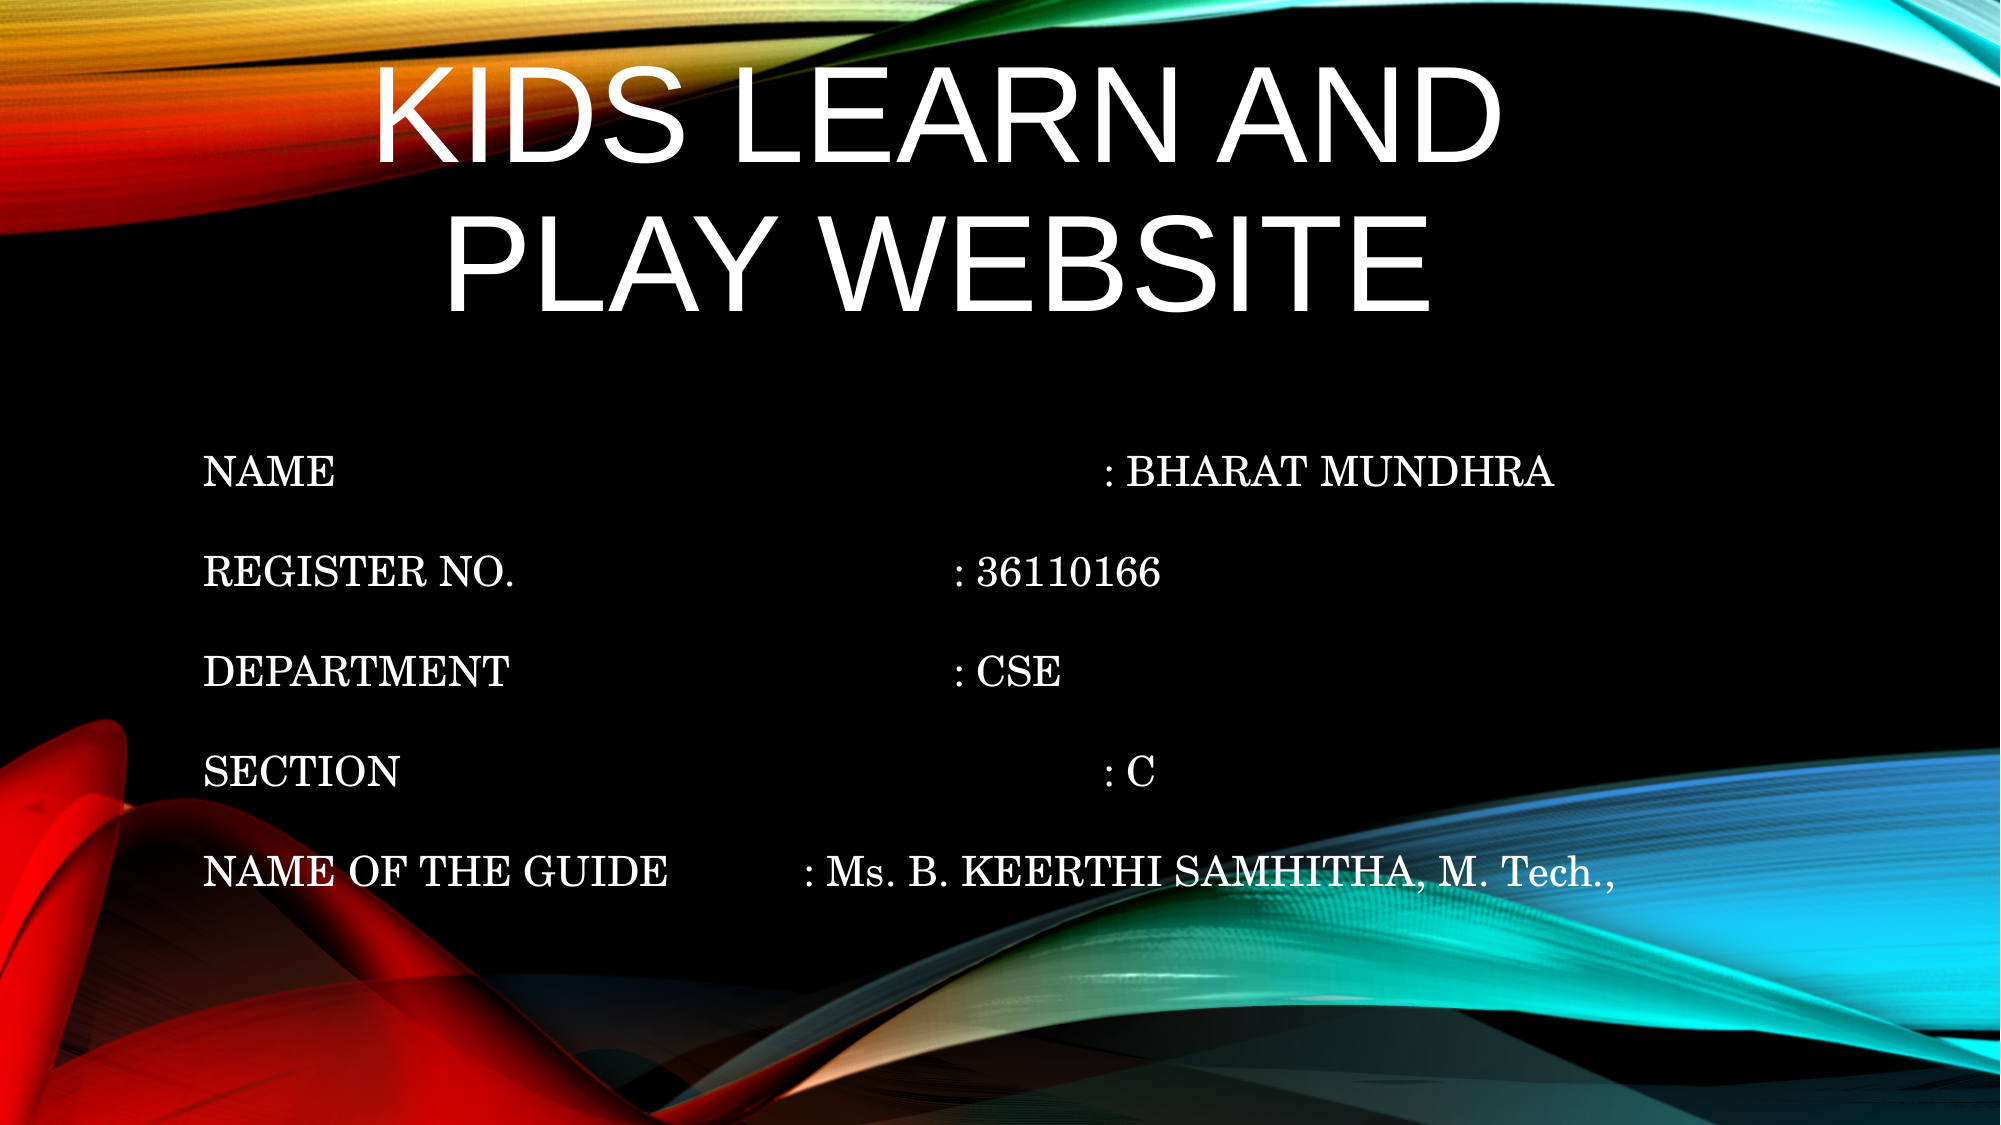

# KIDS LEARN AND PLAY Website
NAME 					  	: BHARAT MUNDHRA
REGISTER NO. 		  	: 36110166
DEPARTMENT 		  	: CSE
SECTION					: C
NAME OF THE GUIDE	: Ms. B. KEERTHI SAMHITHA, M. Tech.,